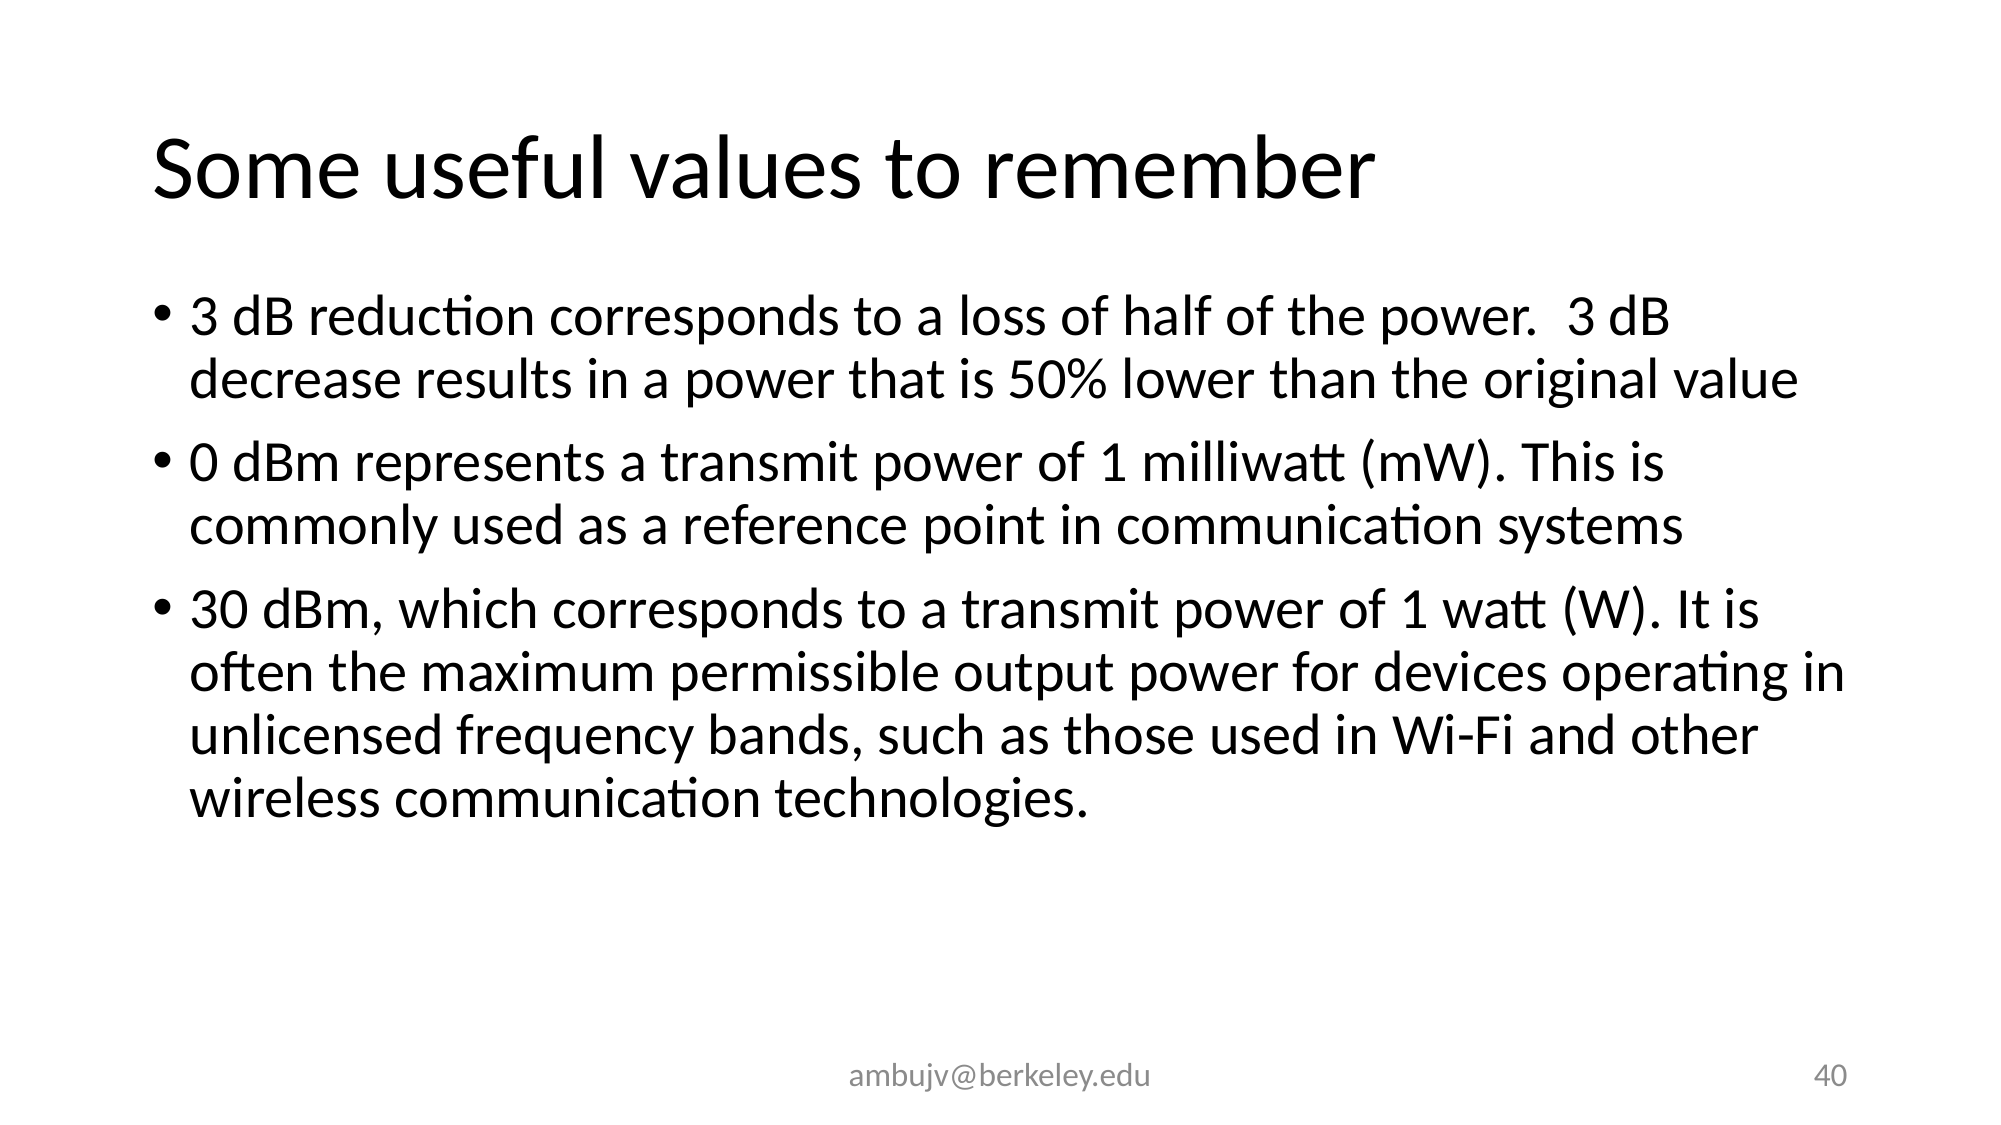

# Some useful values to remember
3 dB reduction corresponds to a loss of half of the power.  3 dB decrease results in a power that is 50% lower than the original value
0 dBm represents a transmit power of 1 milliwatt (mW). This is commonly used as a reference point in communication systems
30 dBm, which corresponds to a transmit power of 1 watt (W). It is often the maximum permissible output power for devices operating in unlicensed frequency bands, such as those used in Wi-Fi and other wireless communication technologies.
ambujv@berkeley.edu
40